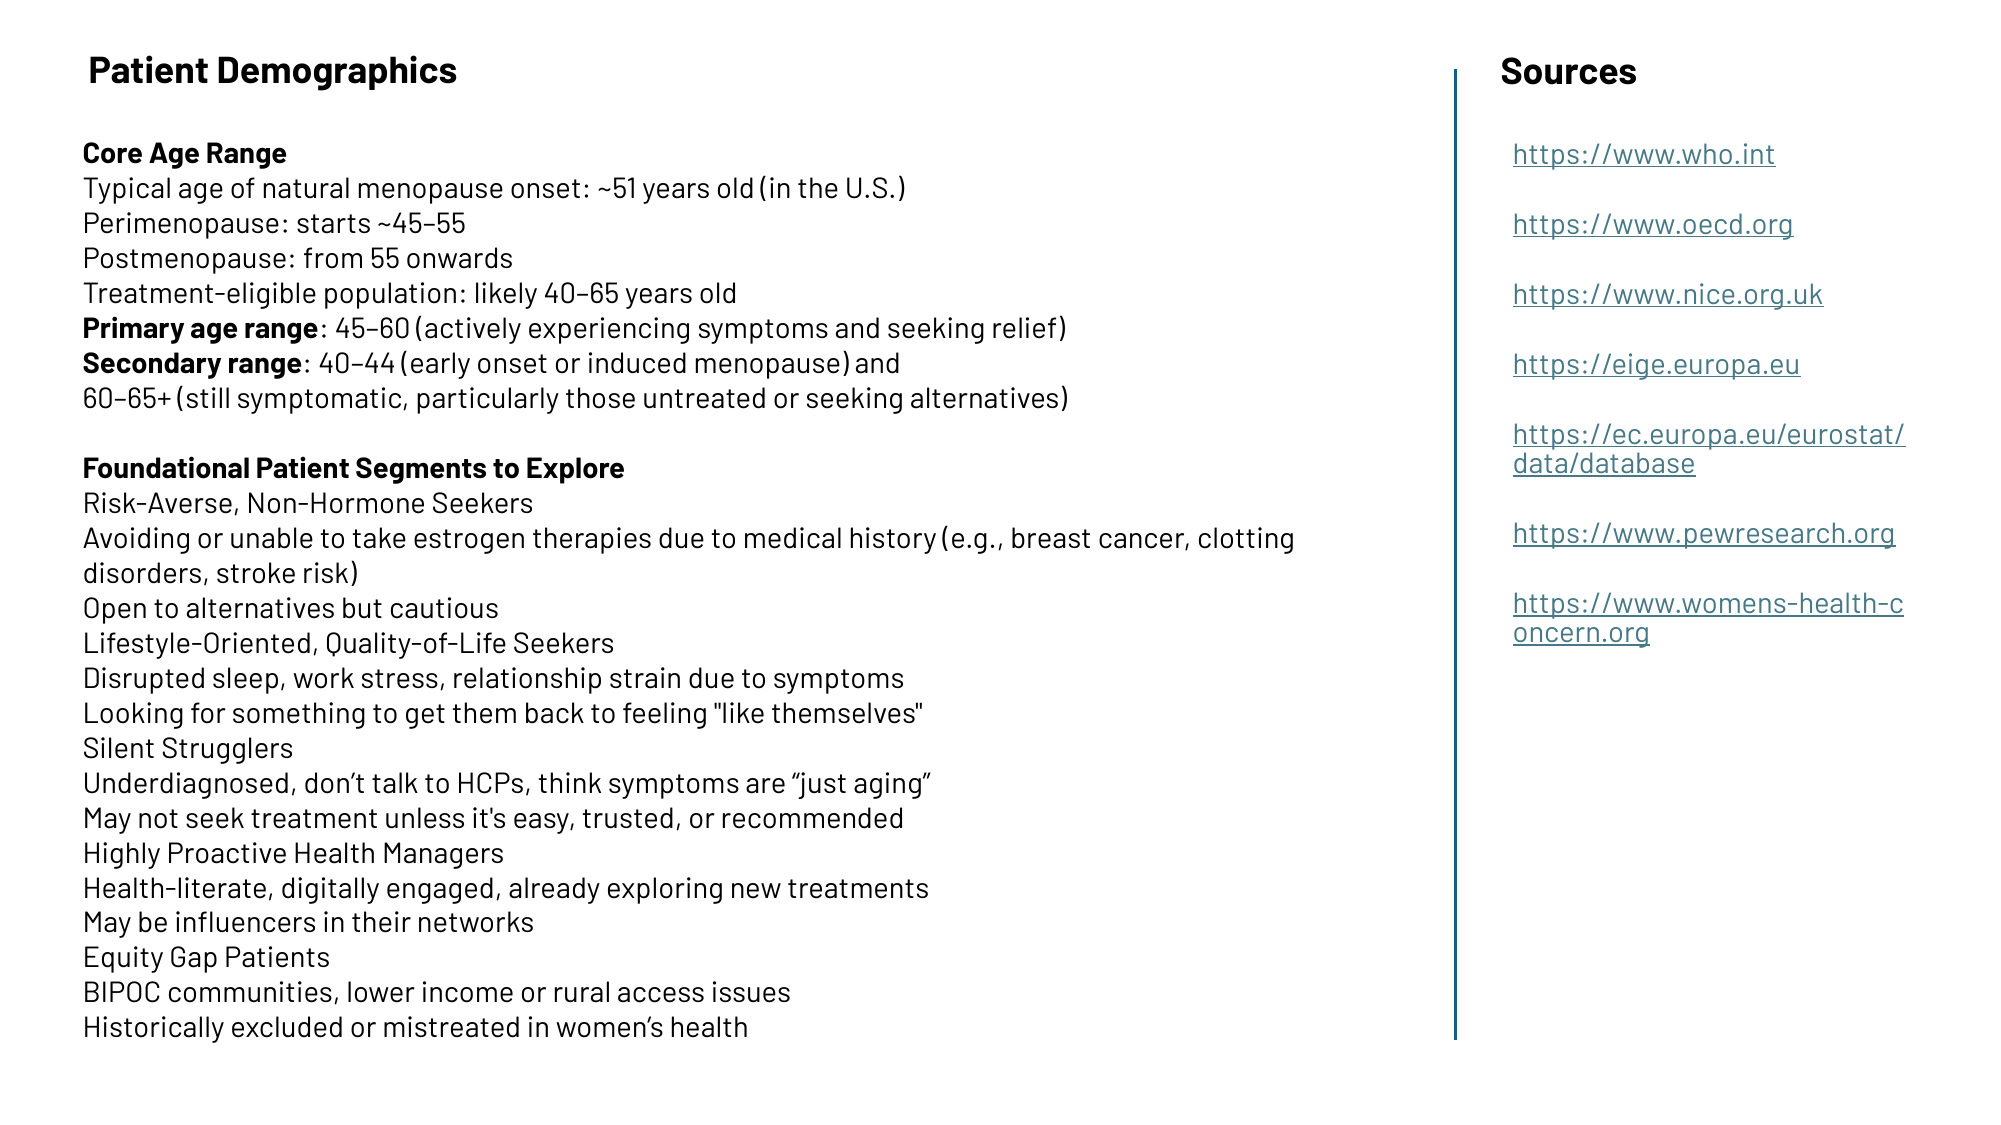

Patient Demographics
Sources
Core Age Range
Typical age of natural menopause onset: ~51 years old (in the U.S.)
Perimenopause: starts ~45–55
Postmenopause: from 55 onwards
Treatment-eligible population: likely 40–65 years old
Primary age range: 45–60 (actively experiencing symptoms and seeking relief)
Secondary range: 40–44 (early onset or induced menopause) and 
60–65+ (still symptomatic, particularly those untreated or seeking alternatives)

Foundational Patient Segments to Explore
Risk-Averse, Non-Hormone Seekers
Avoiding or unable to take estrogen therapies due to medical history (e.g., breast cancer, clotting disorders, stroke risk)
Open to alternatives but cautious
Lifestyle-Oriented, Quality-of-Life Seekers
Disrupted sleep, work stress, relationship strain due to symptoms
Looking for something to get them back to feeling "like themselves"
Silent Strugglers
Underdiagnosed, don’t talk to HCPs, think symptoms are “just aging”
May not seek treatment unless it's easy, trusted, or recommended
Highly Proactive Health Managers
Health-literate, digitally engaged, already exploring new treatments
May be influencers in their networks
Equity Gap Patients
BIPOC communities, lower income or rural access issues
Historically excluded or mistreated in women’s health
https://www.who.int

https://www.oecd.org

https://www.nice.org.uk

https://eige.europa.eu

https://ec.europa.eu/eurostat/data/database

https://www.pewresearch.org

https://www.womens-health-concern.org